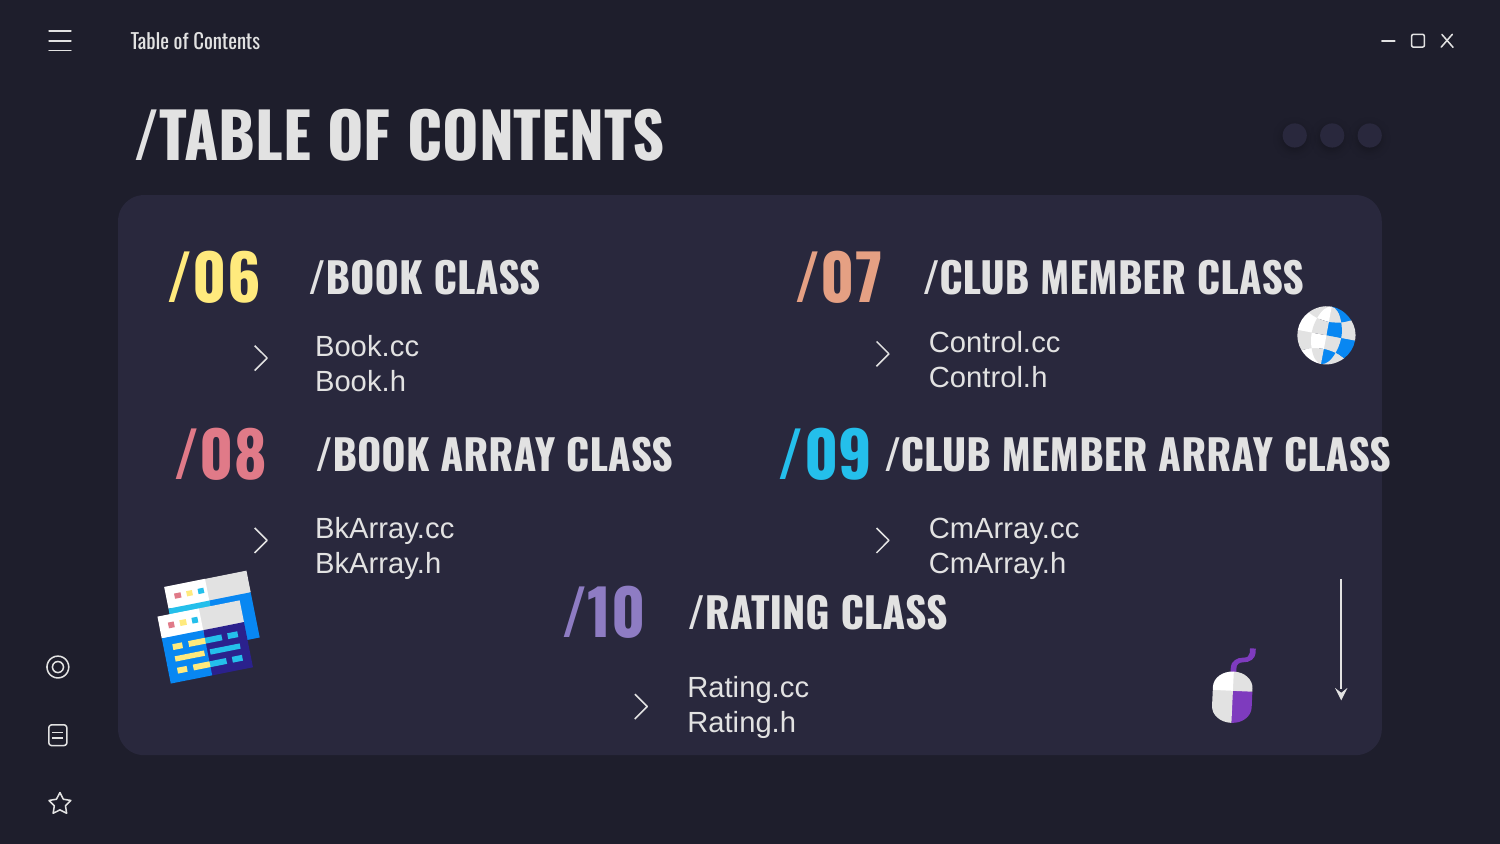

Table of Contents

/TABLE OF CONTENTS

/CLUB MEMBER CLASS
/06
/07
# /BOOK CLASS
Control.cc
Control.h
Book.cc
Book.h

/08
/09
/BOOK ARRAY CLASS
/CLUB MEMBER ARRAY CLASS
CmArray.cc
CmArray.h
BkArray.cc
BkArray.h

/10
/RATING CLASS

Rating.cc
Rating.h